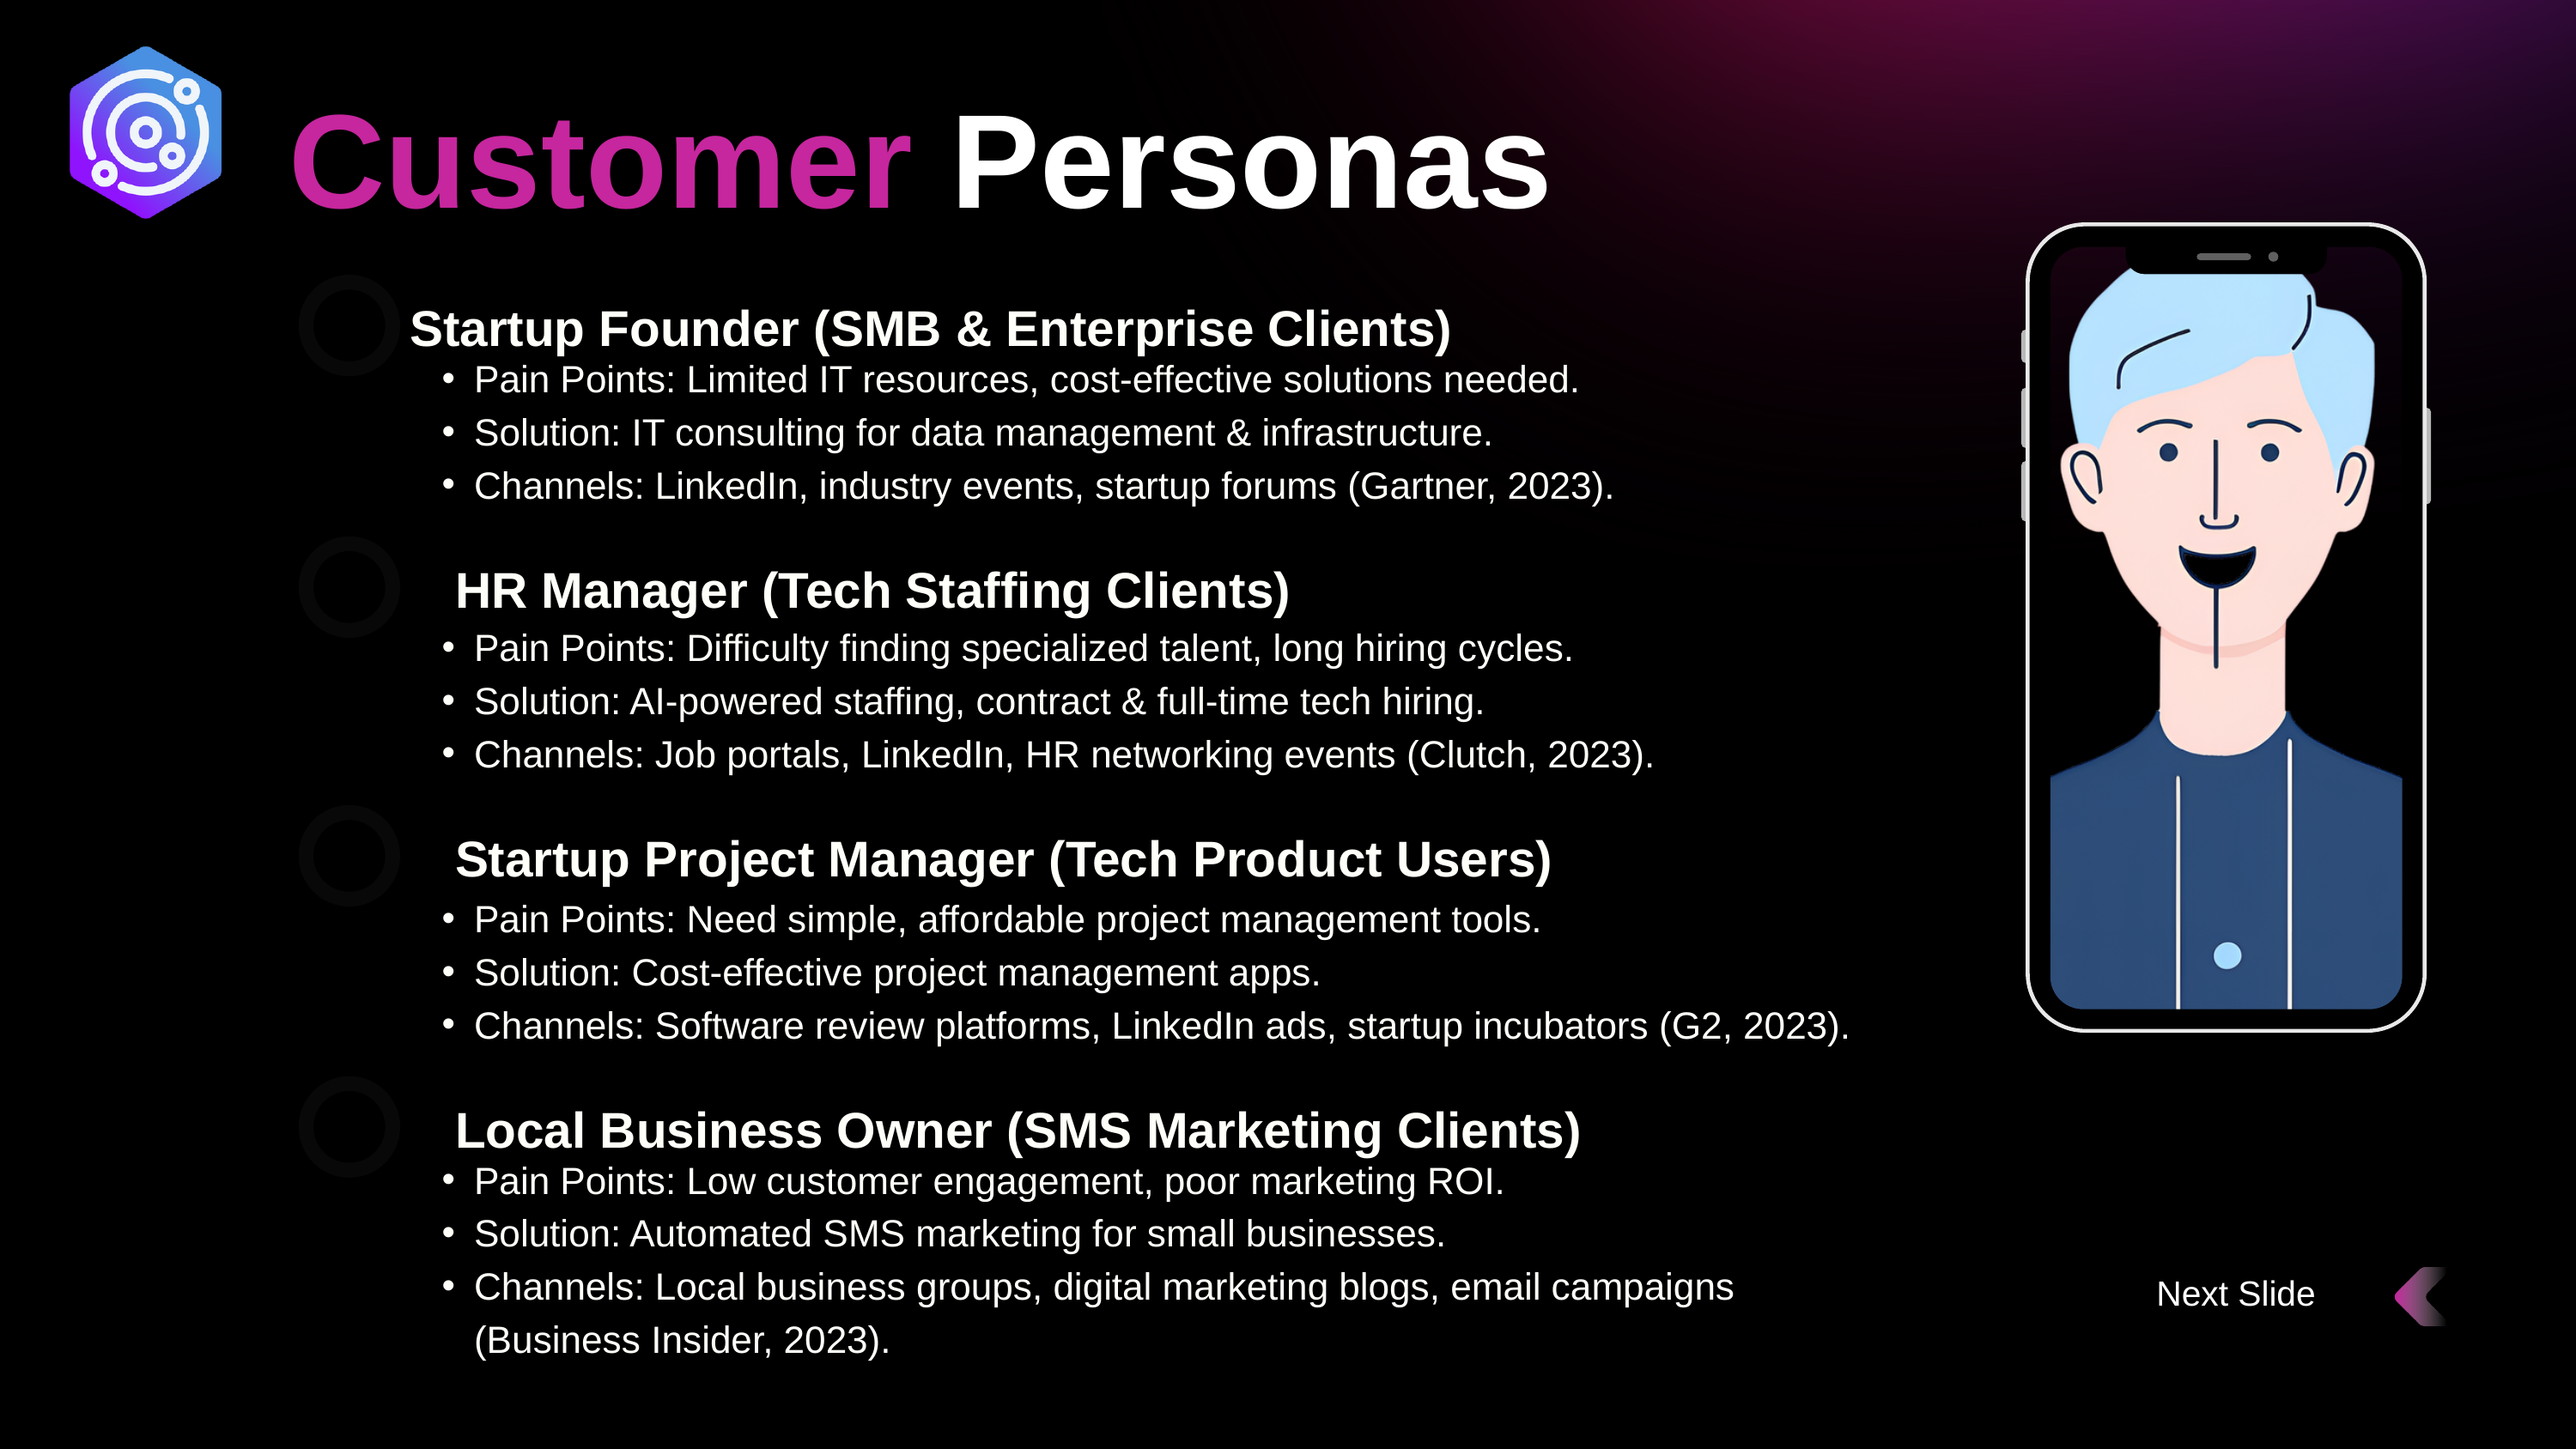

Customer
Personas

Startup Founder (SMB & Enterprise Clients)
Pain Points: Limited IT resources, cost-effective solutions needed.
Solution: IT consulting for data management & infrastructure.
Channels: LinkedIn, industry events, startup forums (Gartner, 2023).

HR Manager (Tech Staffing Clients)
Pain Points: Difficulty finding specialized talent, long hiring cycles.
Solution: AI-powered staffing, contract & full-time tech hiring.
Channels: Job portals, LinkedIn, HR networking events (Clutch, 2023).

Startup Project Manager (Tech Product Users)
Pain Points: Need simple, affordable project management tools.
Solution: Cost-effective project management apps.
Channels: Software review platforms, LinkedIn ads, startup incubators (G2, 2023).

Local Business Owner (SMS Marketing Clients)
Pain Points: Low customer engagement, poor marketing ROI.
Solution: Automated SMS marketing for small businesses.
Channels: Local business groups, digital marketing blogs, email campaigns (Business Insider, 2023).

Next Slide